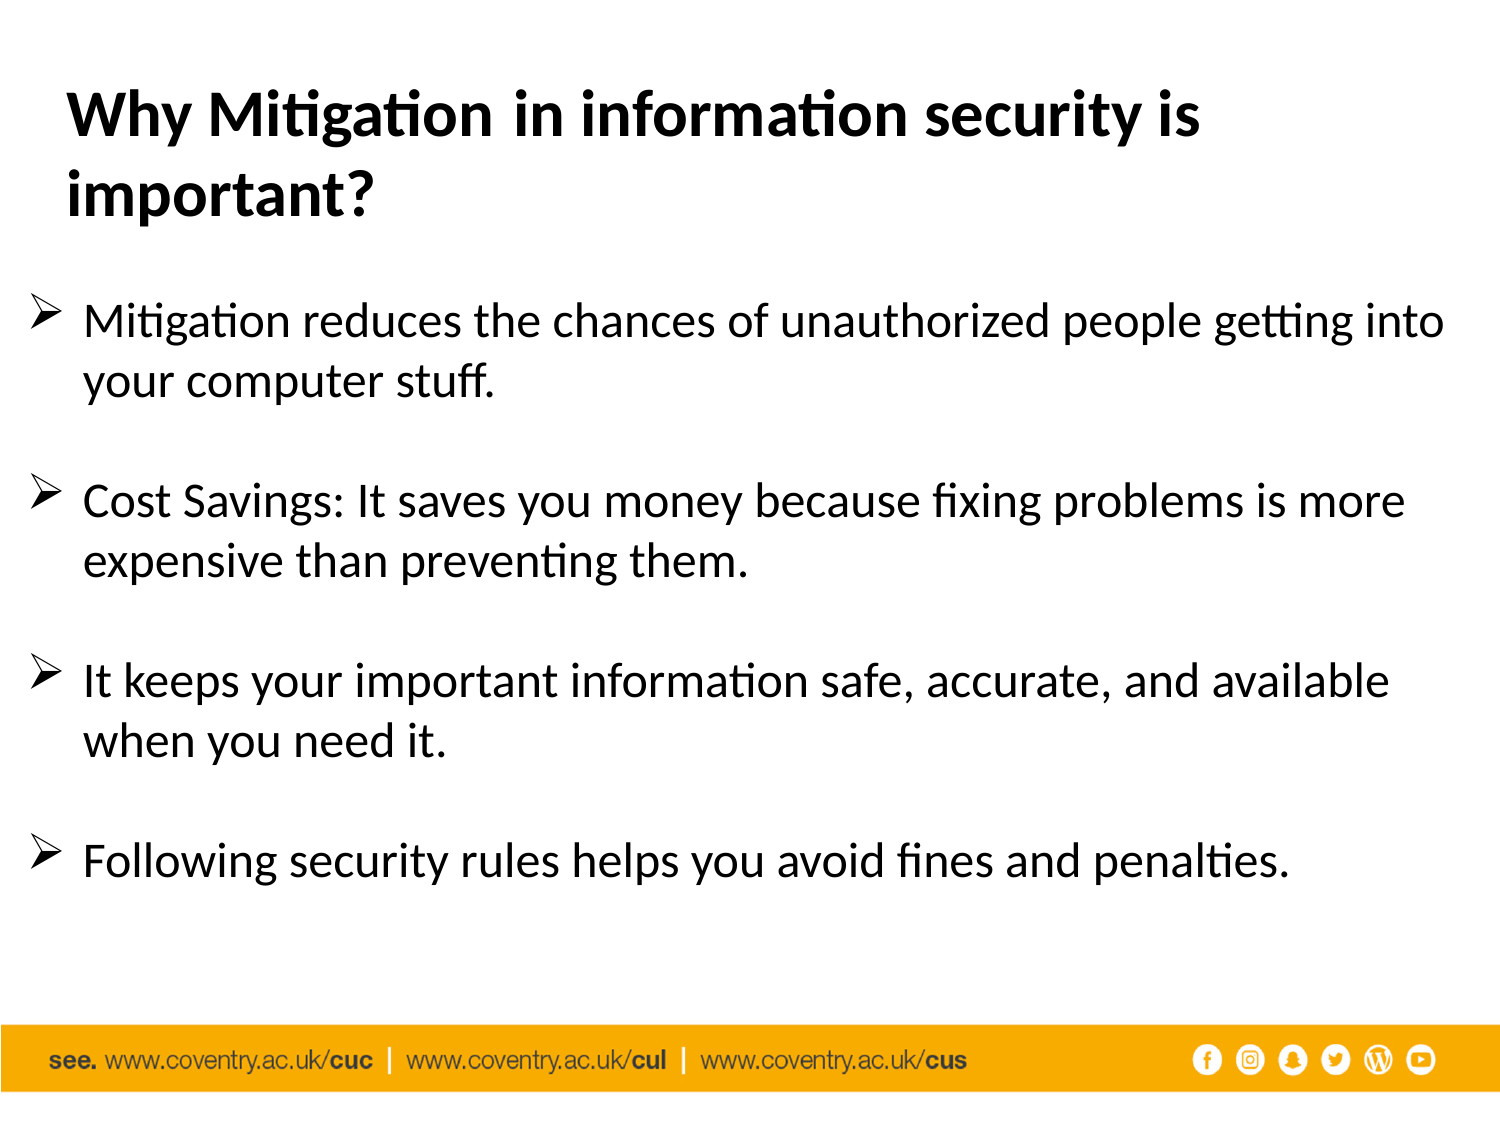

# Why Mitigation in information security is important?
Mitigation reduces the chances of unauthorized people getting into your computer stuff.

Cost Savings: It saves you money because fixing problems is more expensive than preventing them.

It keeps your important information safe, accurate, and available when you need it.

Following security rules helps you avoid fines and penalties.